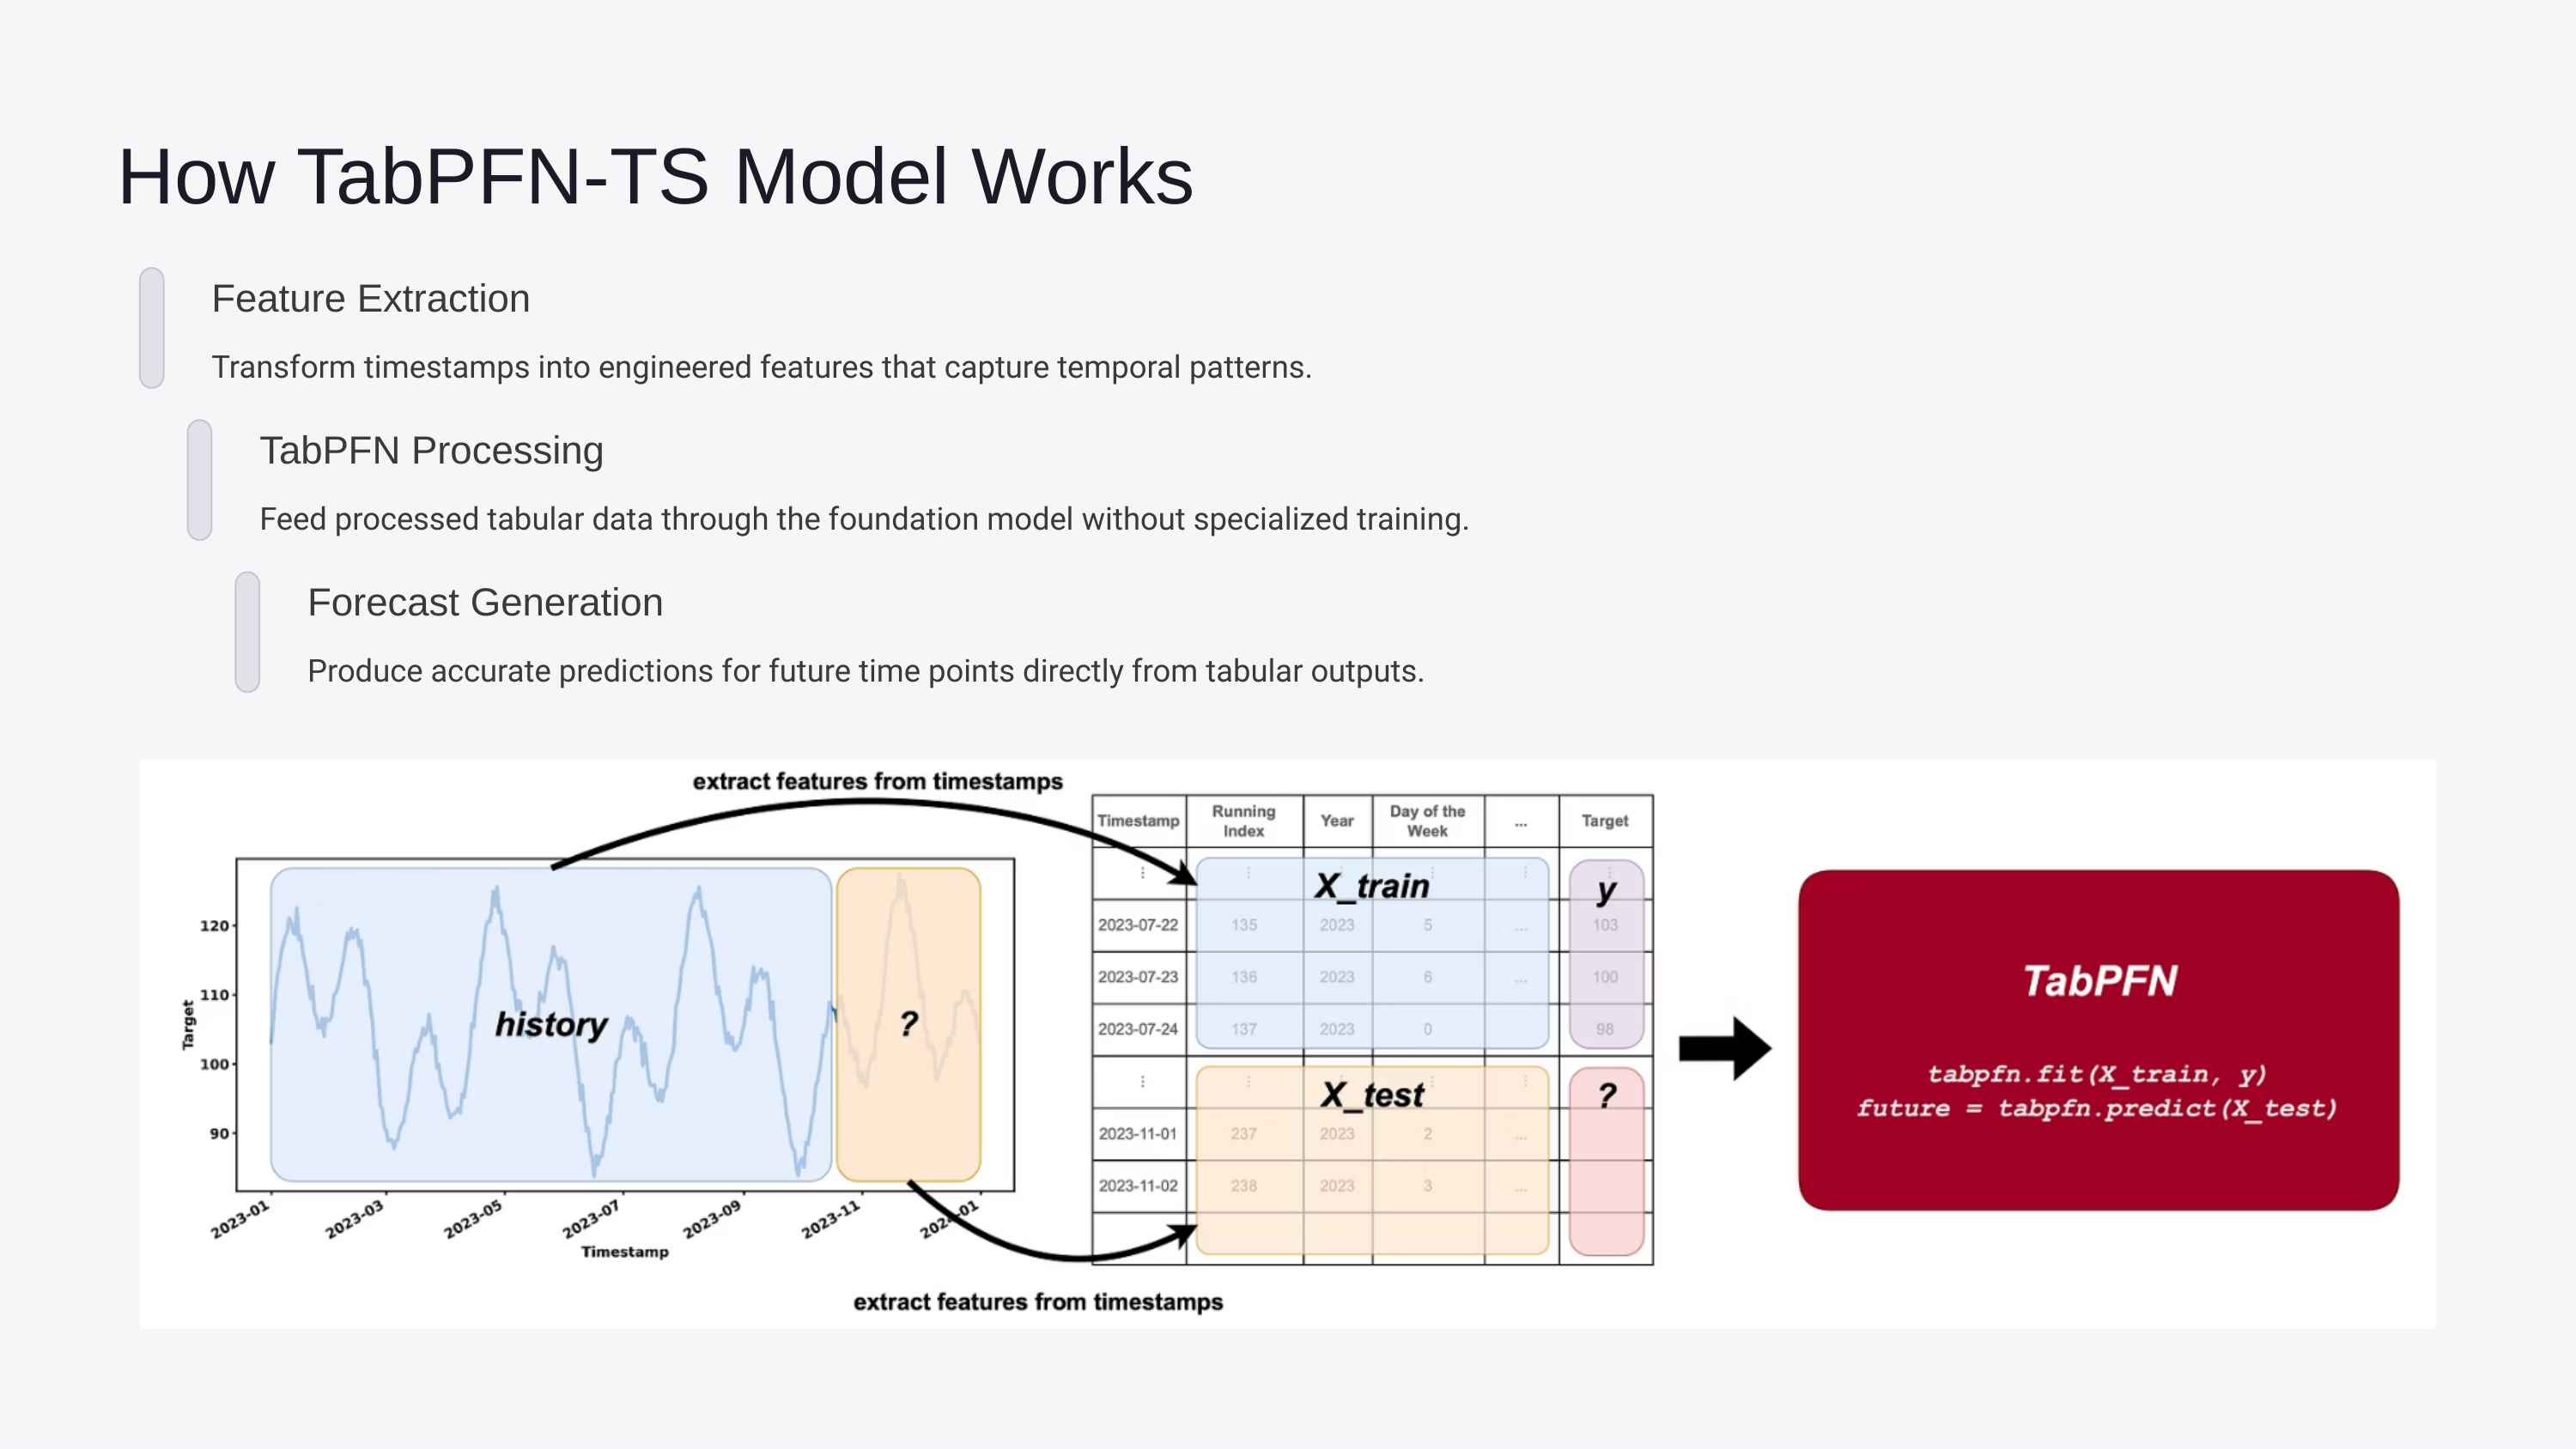

How TabPFN-TS Model Works

Feature Extraction

Transform timestamps into engineered features that capture temporal patterns.

TabPFN Processing

Feed processed tabular data through the foundation model without specialized training.

Forecast Generation

Produce accurate predictions for future time points directly from tabular outputs.